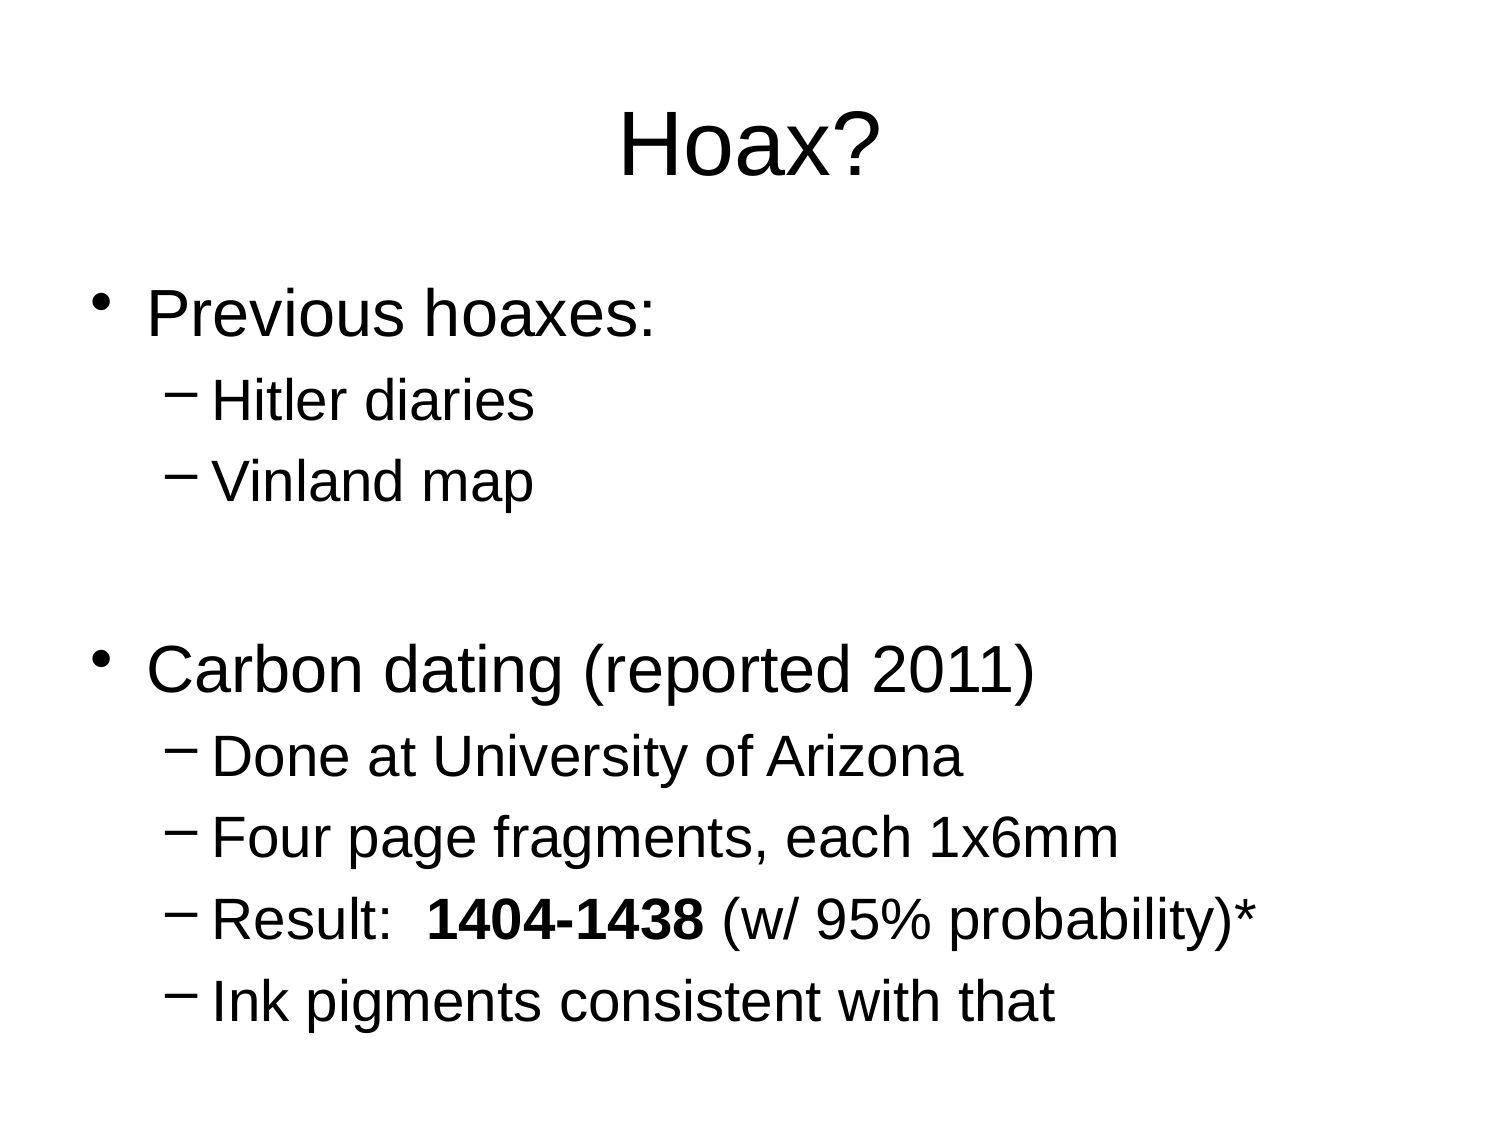

# Hoax?
Previous hoaxes:
Hitler diaries
Vinland map

Carbon dating (reported 2011)
Done at University of Arizona
Four page fragments, each 1x6mm
Result:  1404-1438 (w/ 95% probability)*
Ink pigments consistent with that